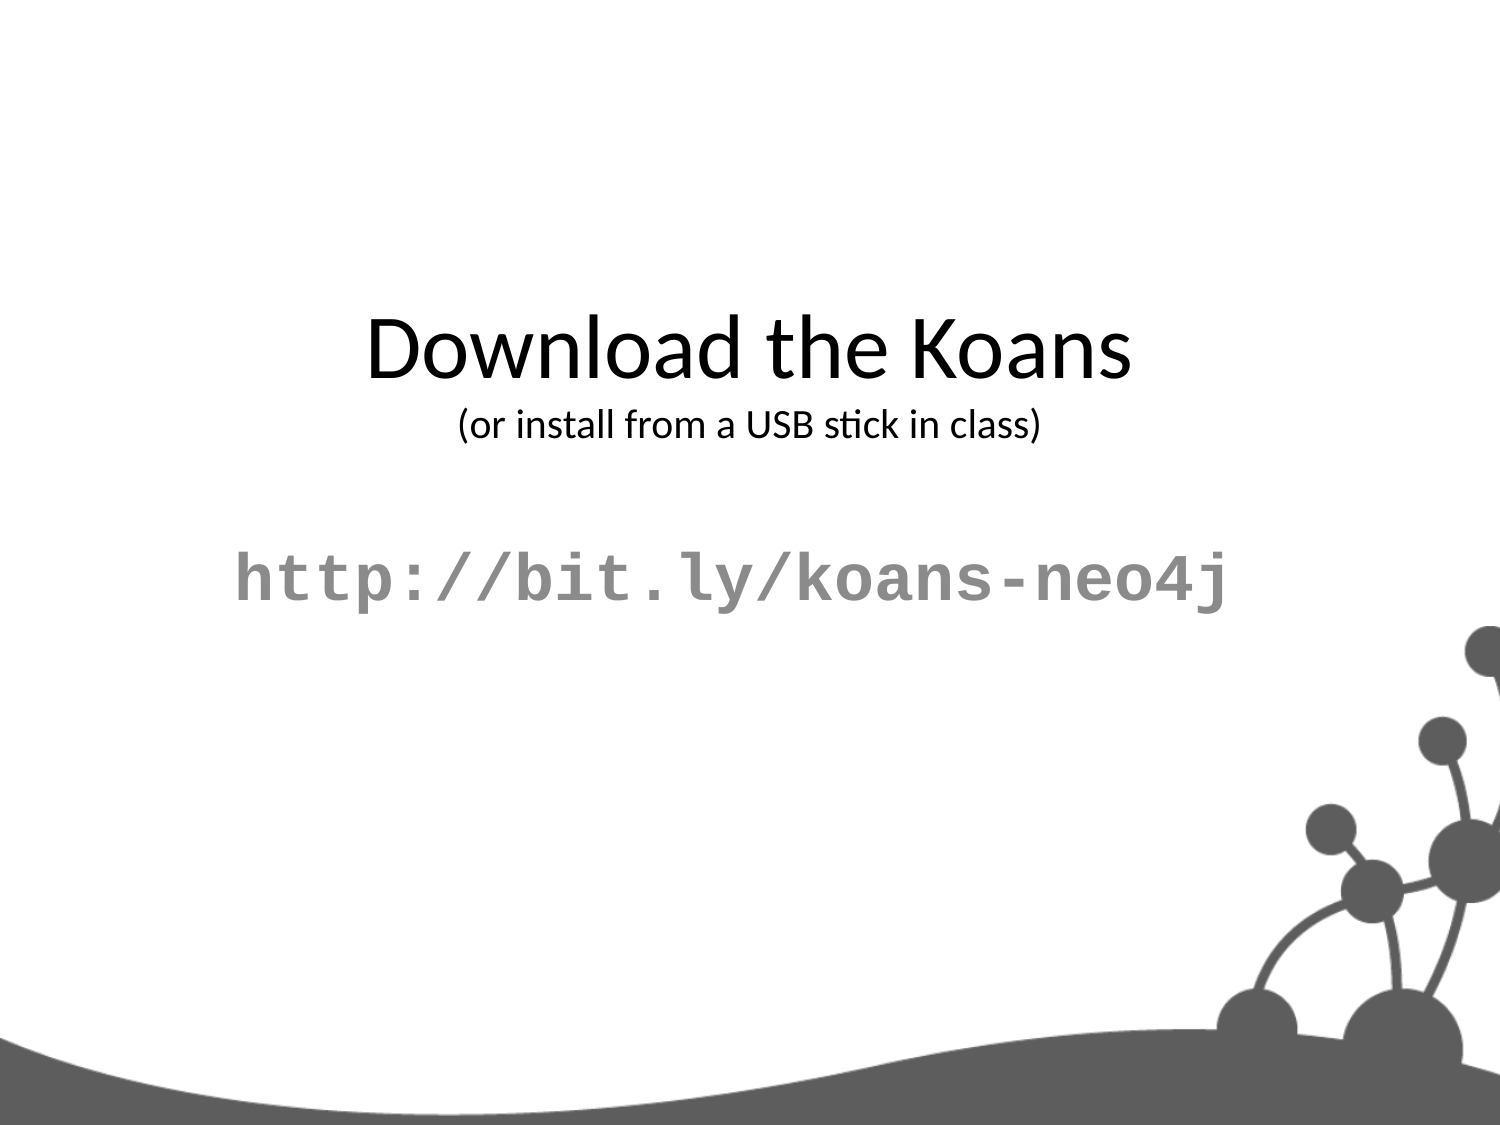

# Download the Koans (or install from a USB stick in class)
http://bit.ly/koans-neo4j